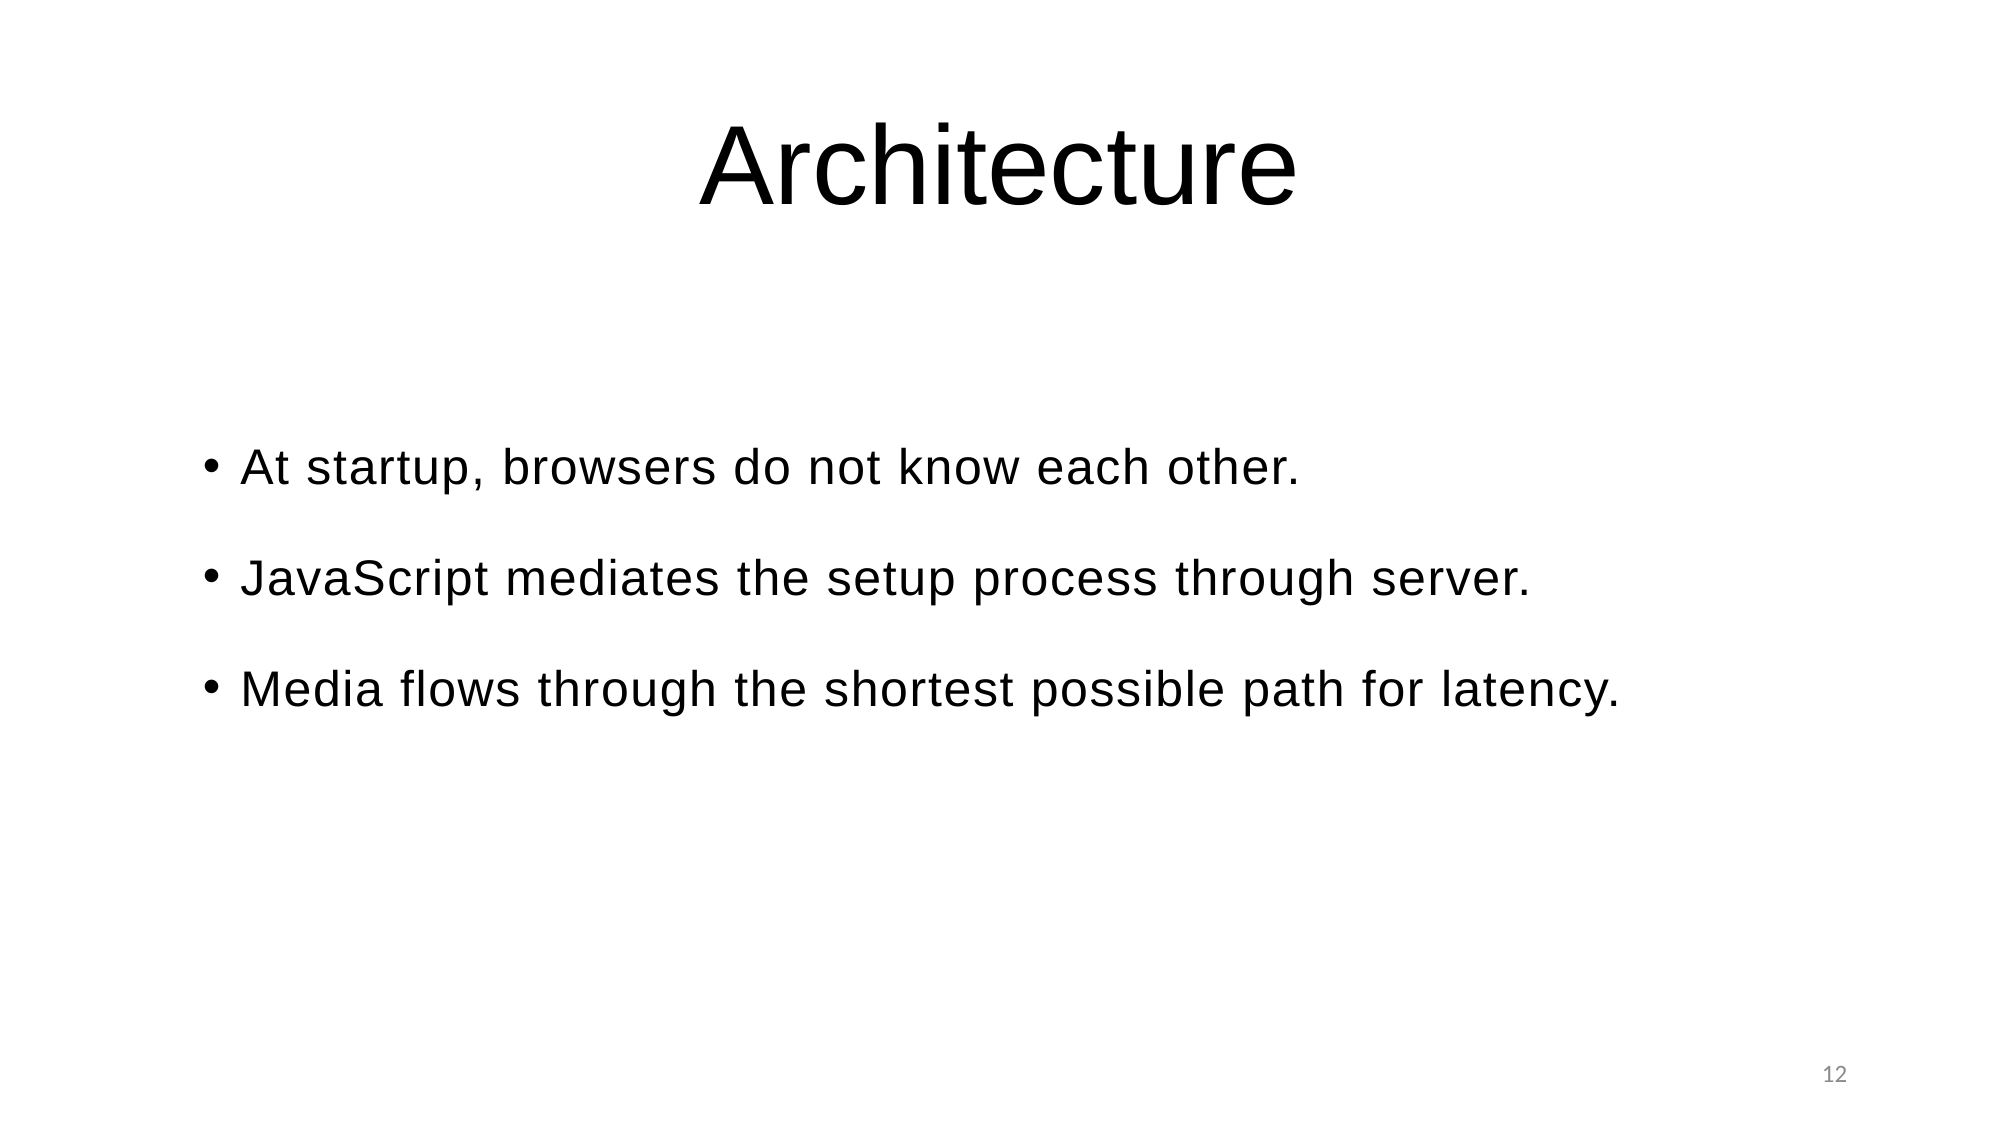

# Architecture
At startup, browsers do not know each other.
JavaScript mediates the setup process through server.
Media flows through the shortest possible path for latency.

12